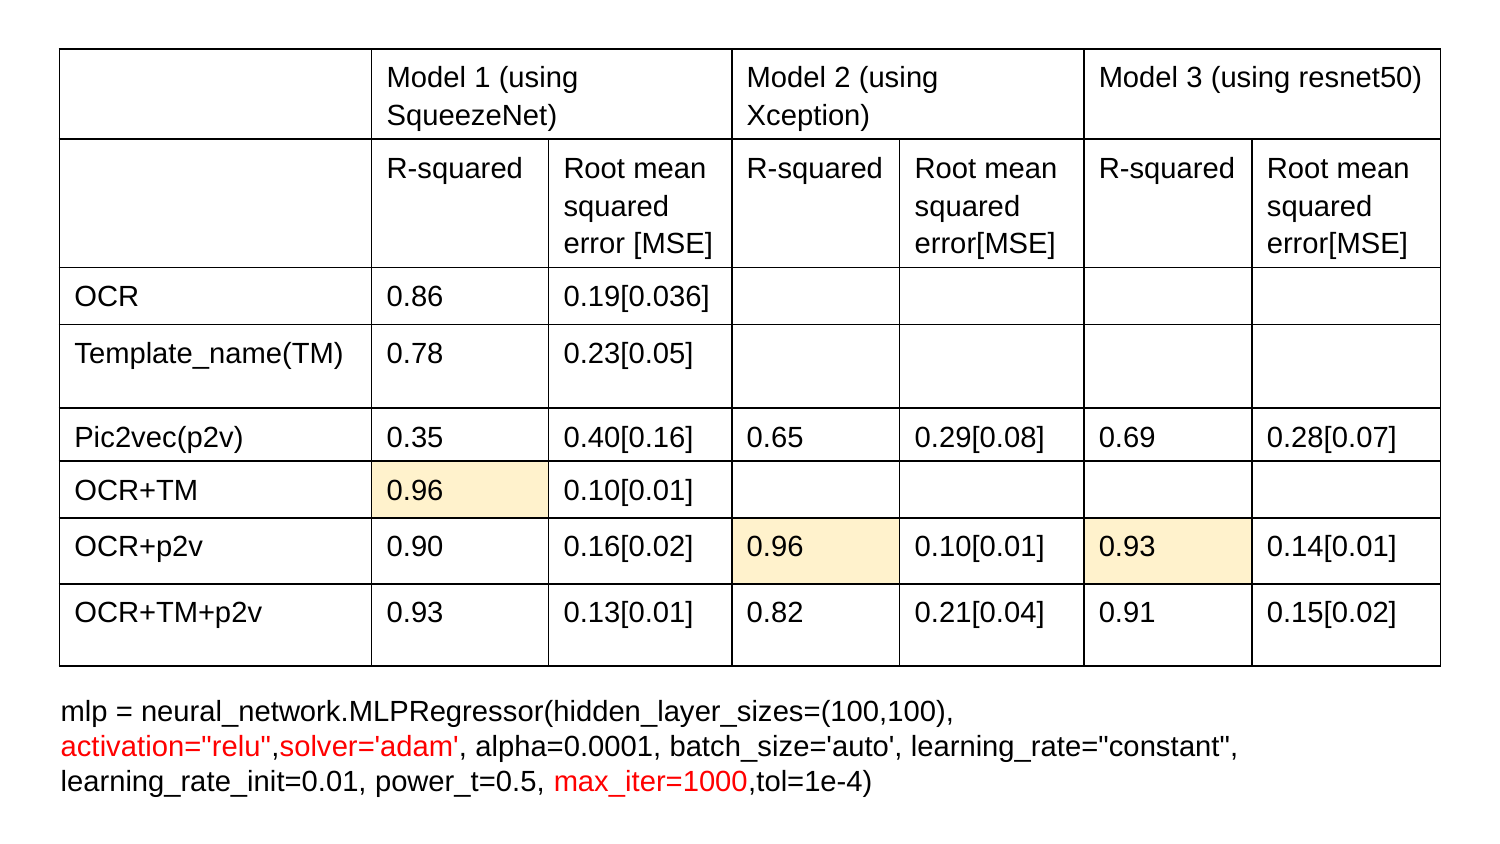

|  | Model 1 (using SqueezeNet) |  | Model 2 (using Xception) |  | Model 3 (using resnet50) |  |
| --- | --- | --- | --- | --- | --- | --- |
|  | R-squared | Root mean squared error [MSE] | R-squared | Root mean squared error[MSE] | R-squared | Root mean squared error[MSE] |
| OCR | 0.86 | 0.19[0.036] |  |  |  |  |
| Template\_name(TM) | 0.78 | 0.23[0.05] |  |  |  |  |
| Pic2vec(p2v) | 0.35 | 0.40[0.16] | 0.65 | 0.29[0.08] | 0.69 | 0.28[0.07] |
| OCR+TM | 0.96 | 0.10[0.01] |  |  |  |  |
| OCR+p2v | 0.90 | 0.16[0.02] | 0.96 | 0.10[0.01] | 0.93 | 0.14[0.01] |
| OCR+TM+p2v | 0.93 | 0.13[0.01] | 0.82 | 0.21[0.04] | 0.91 | 0.15[0.02] |
mlp = neural_network.MLPRegressor(hidden_layer_sizes=(100,100), activation="relu",solver='adam', alpha=0.0001, batch_size='auto', learning_rate="constant", learning_rate_init=0.01, power_t=0.5, max_iter=1000,tol=1e-4)